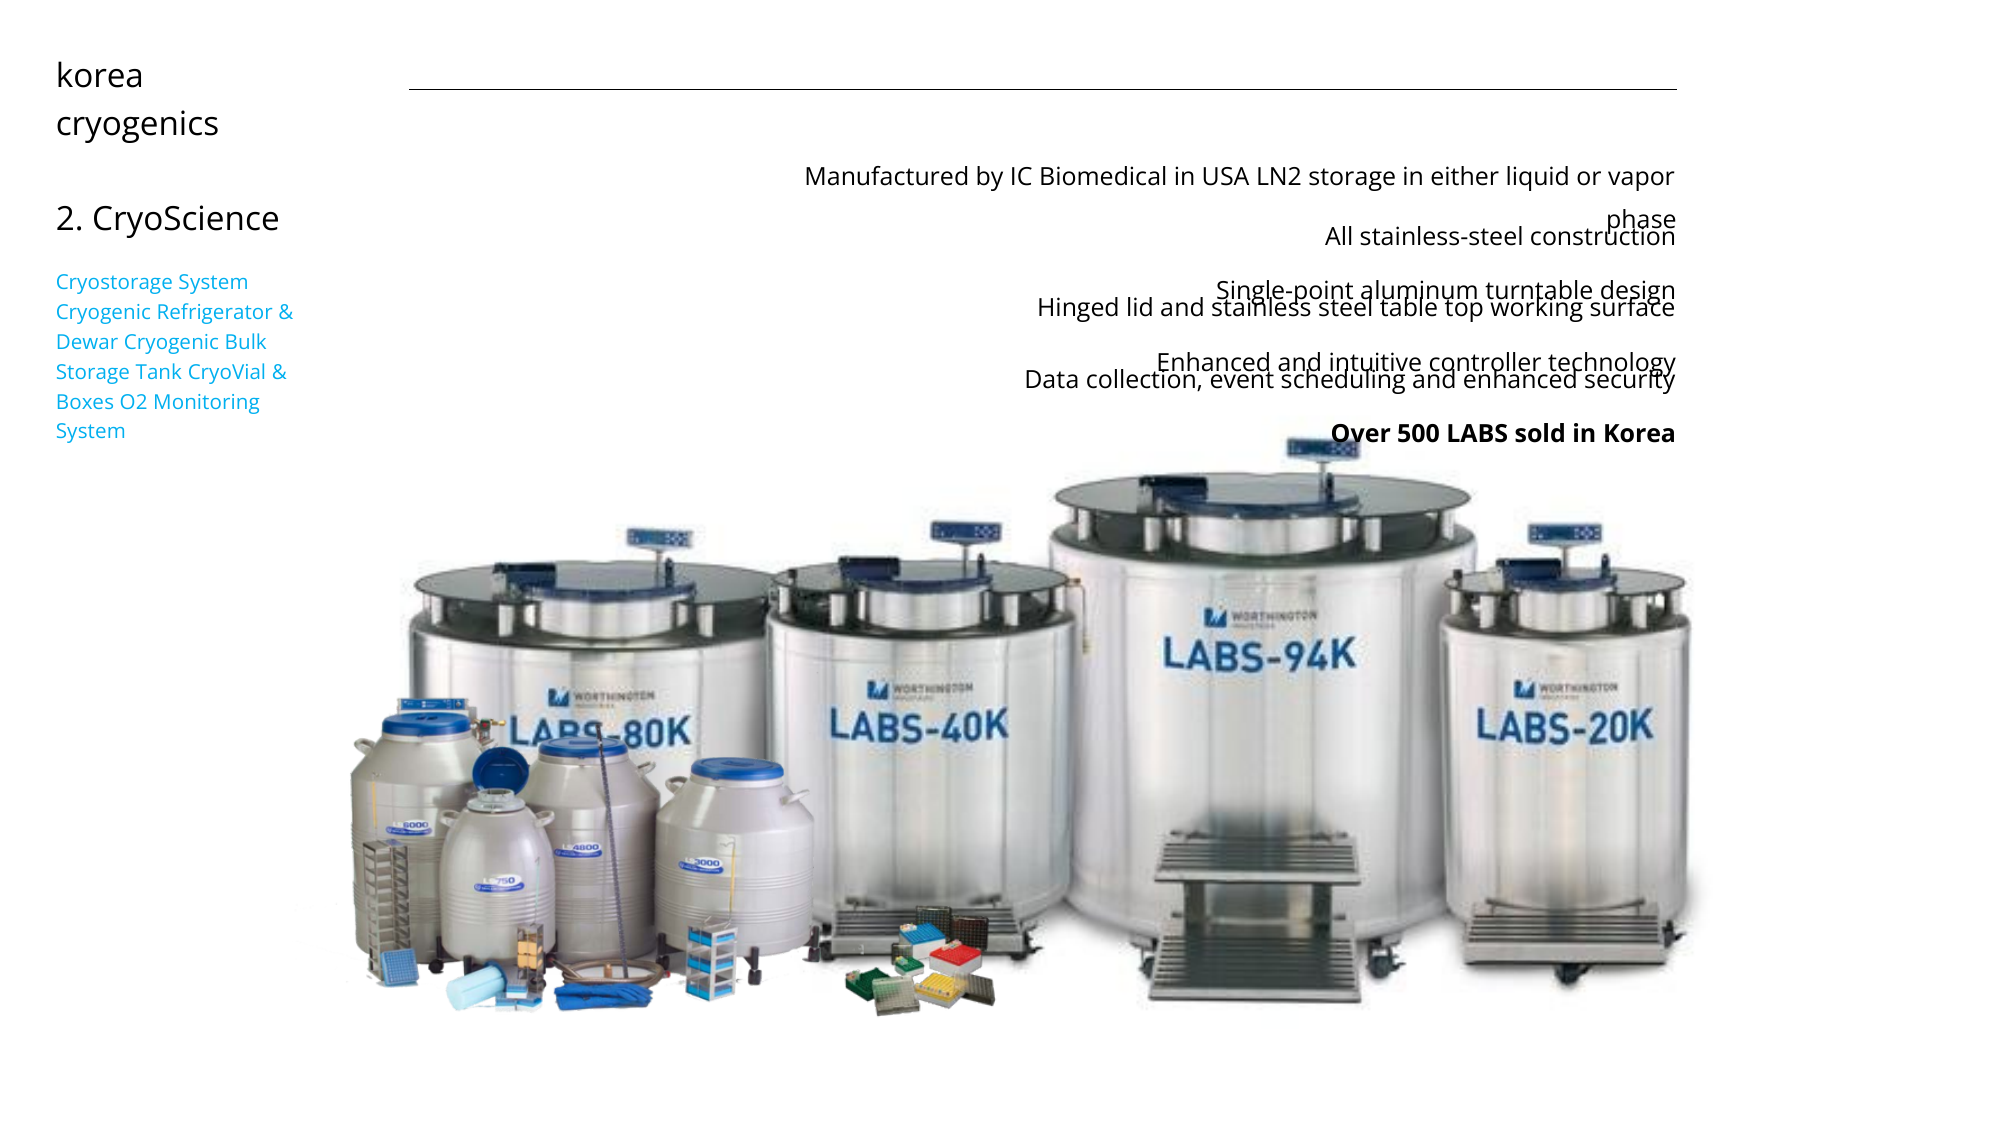

korea cryogenics

2. CryoScience

Manufactured by IC Biomedical in USA LN2 storage in either liquid or vapor phase
All stainless-steel construction
Single-point aluminum turntable design
Hinged lid and stainless steel table top working surface
Enhanced and intuitive controller technology
Data collection, event scheduling and enhanced security
Over 500 LABS sold in Korea
Cryostorage System Cryogenic Refrigerator & Dewar Cryogenic Bulk Storage Tank CryoVial & Boxes O2 Monitoring System